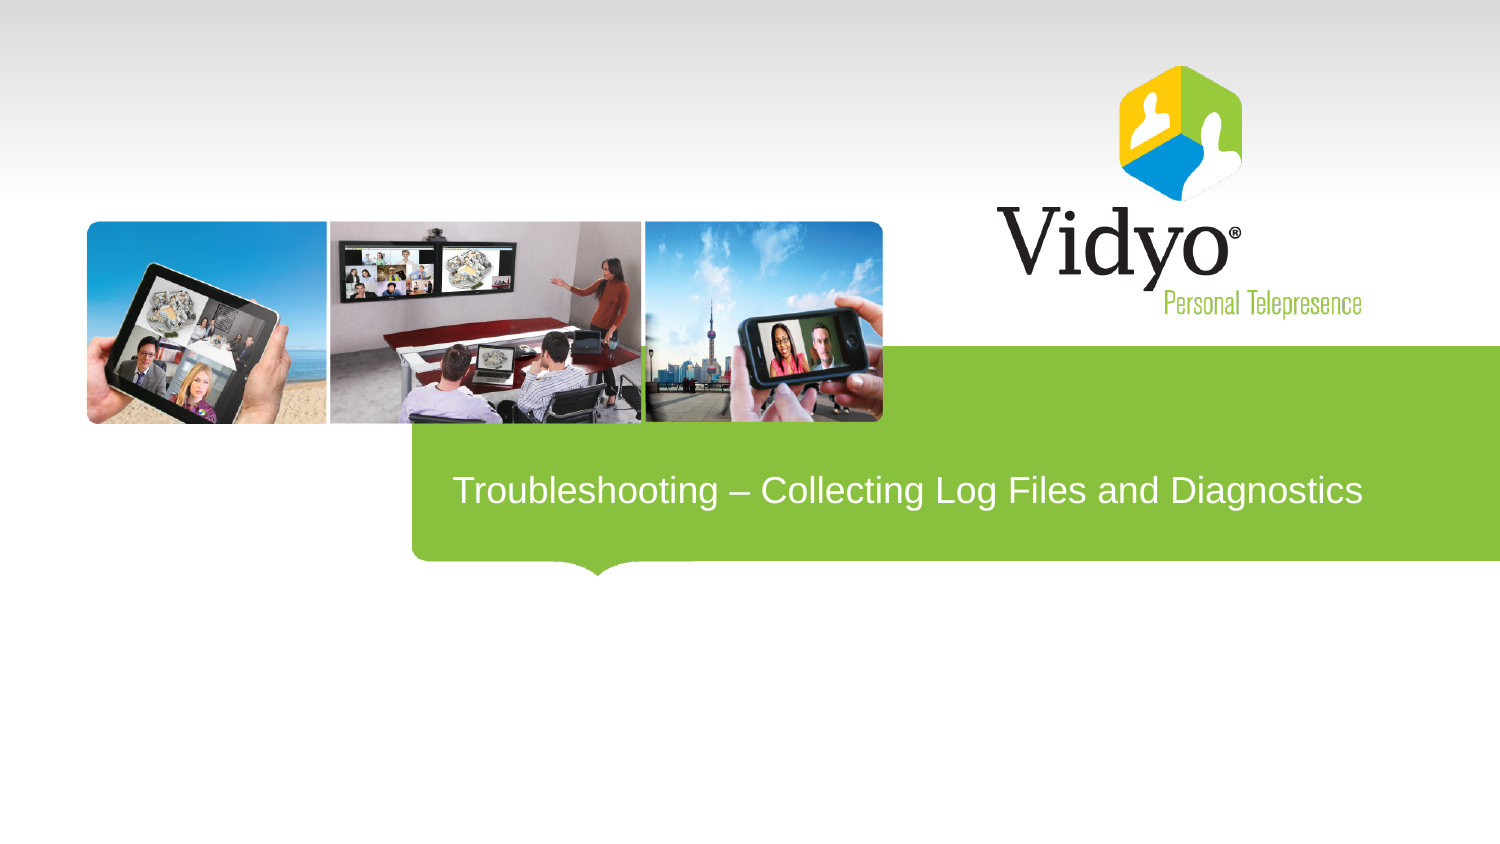

Troubleshooting – Collecting Log Files and Diagnostics